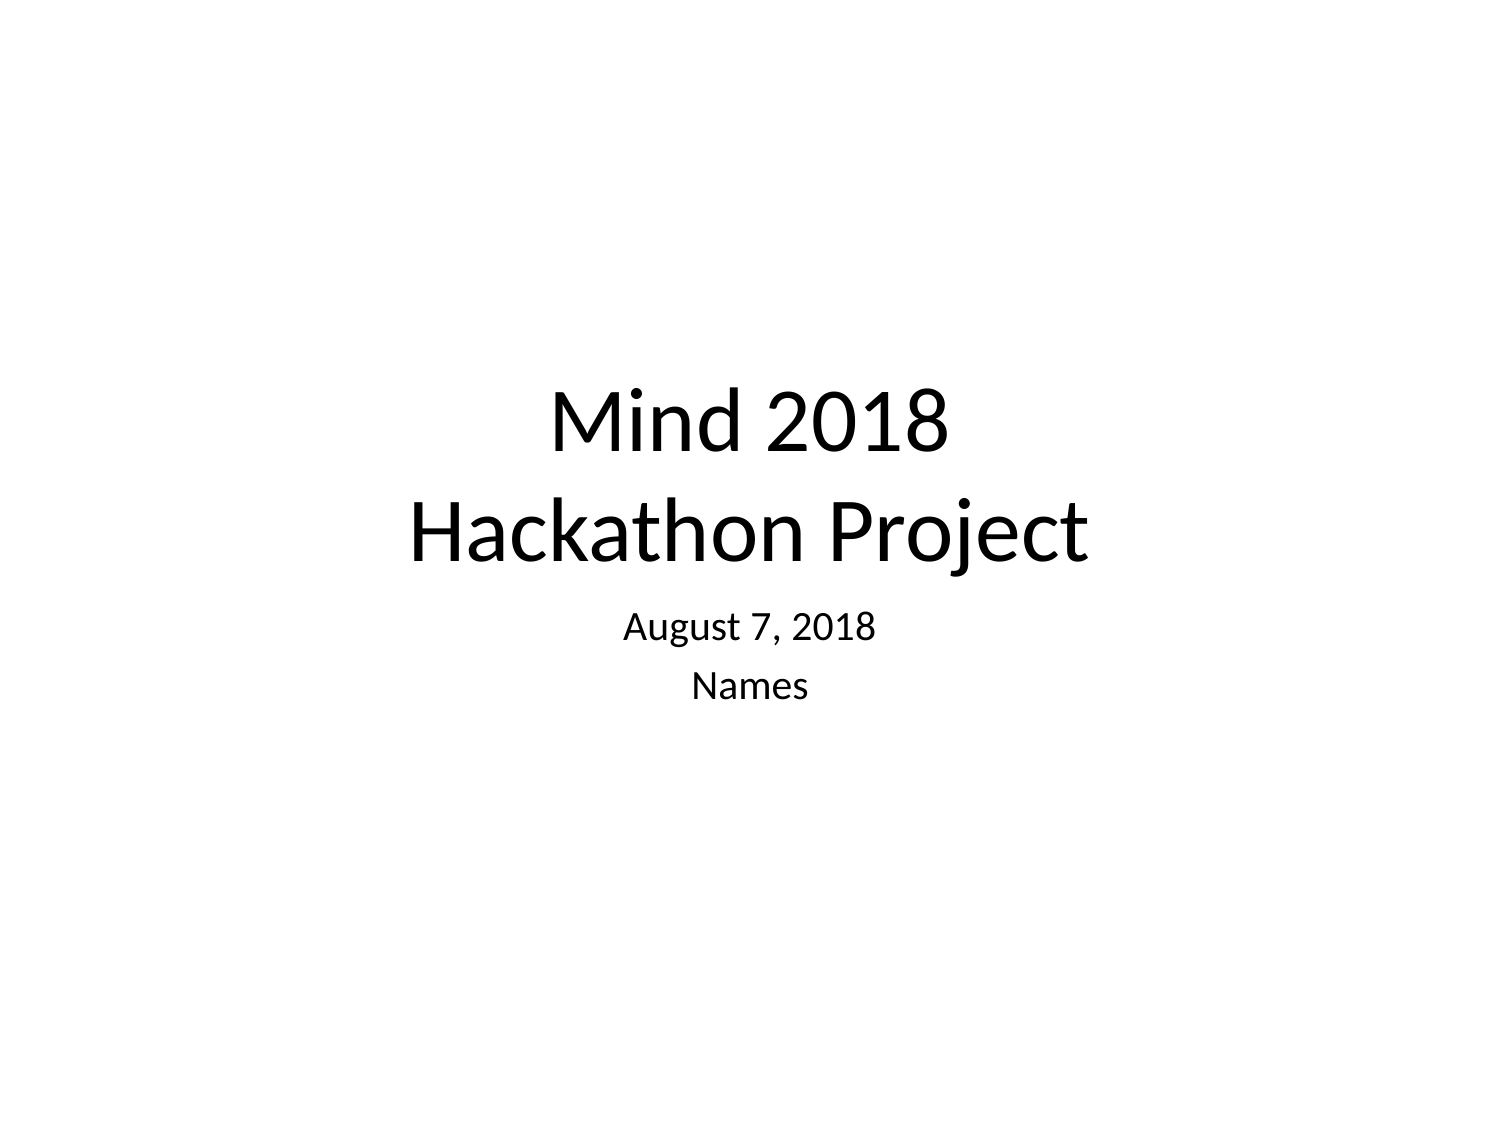

# Mind 2018 Hackathon Project
August 7, 2018
Names